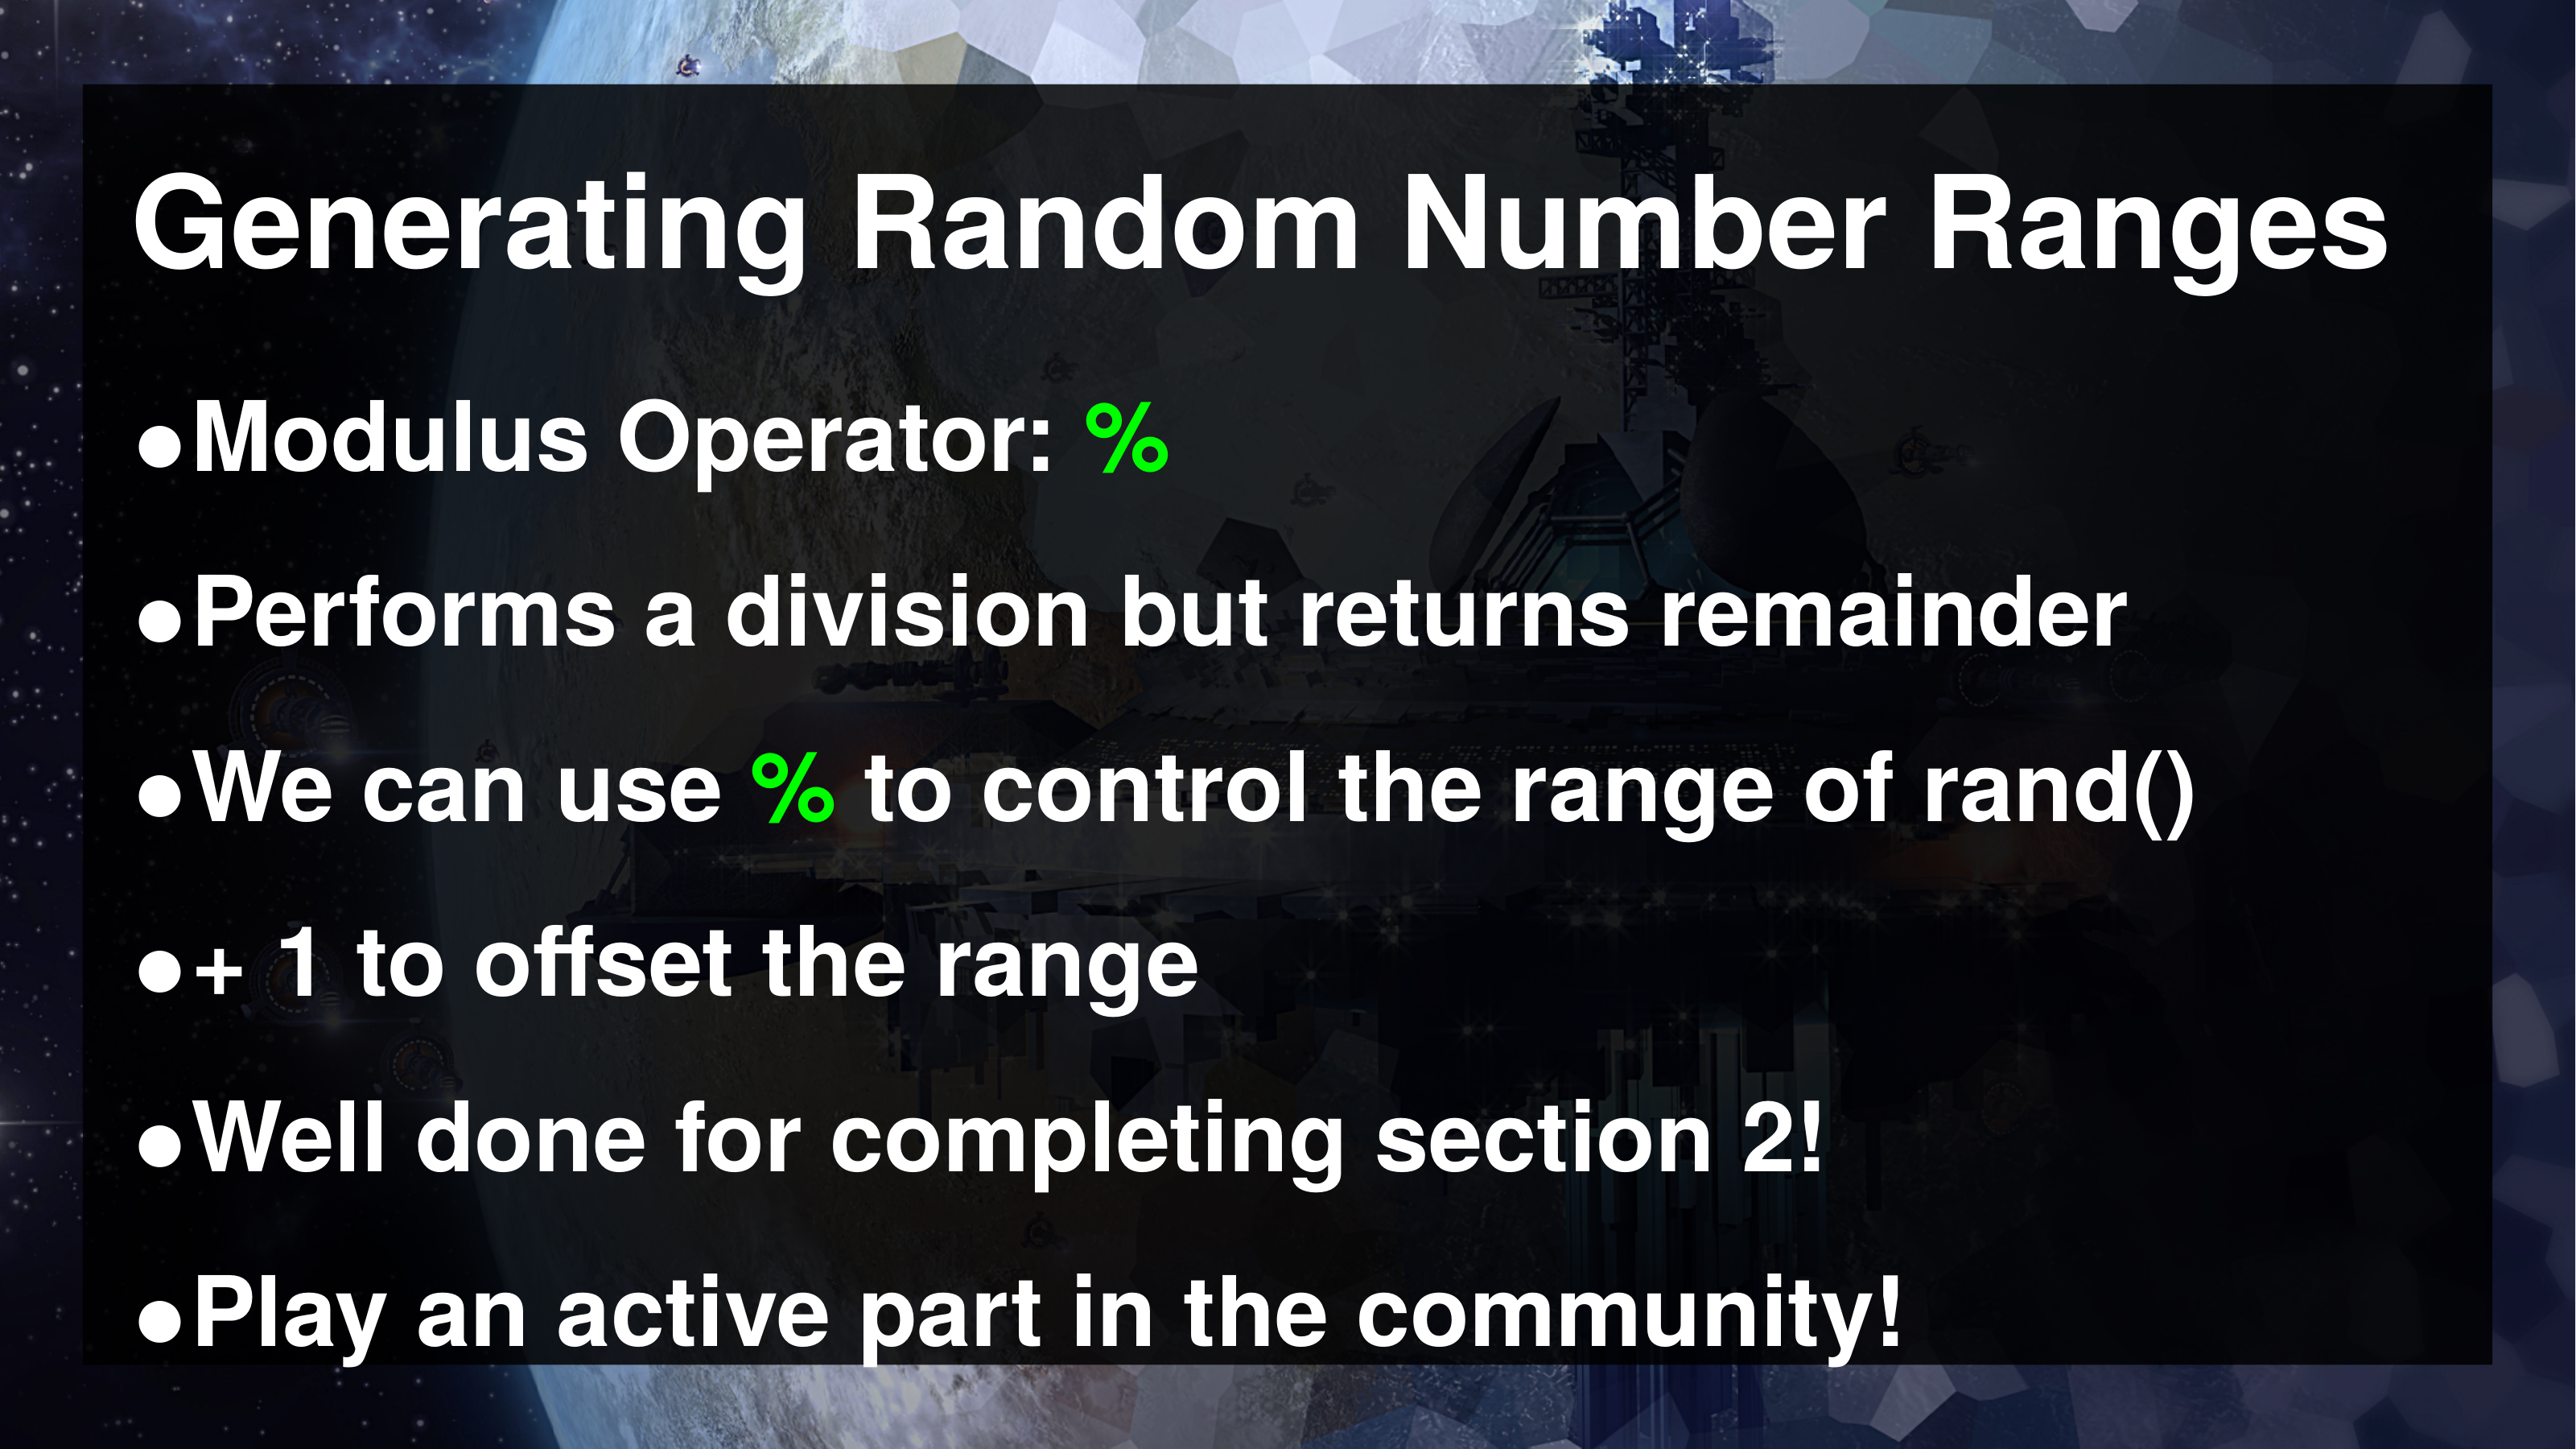

# Generating Random Number Ranges
Modulus Operator: %
Performs a division but returns remainder
We can use % to control the range of rand()
+ 1 to offset the range
Well done for completing section 2!
Play an active part in the community!